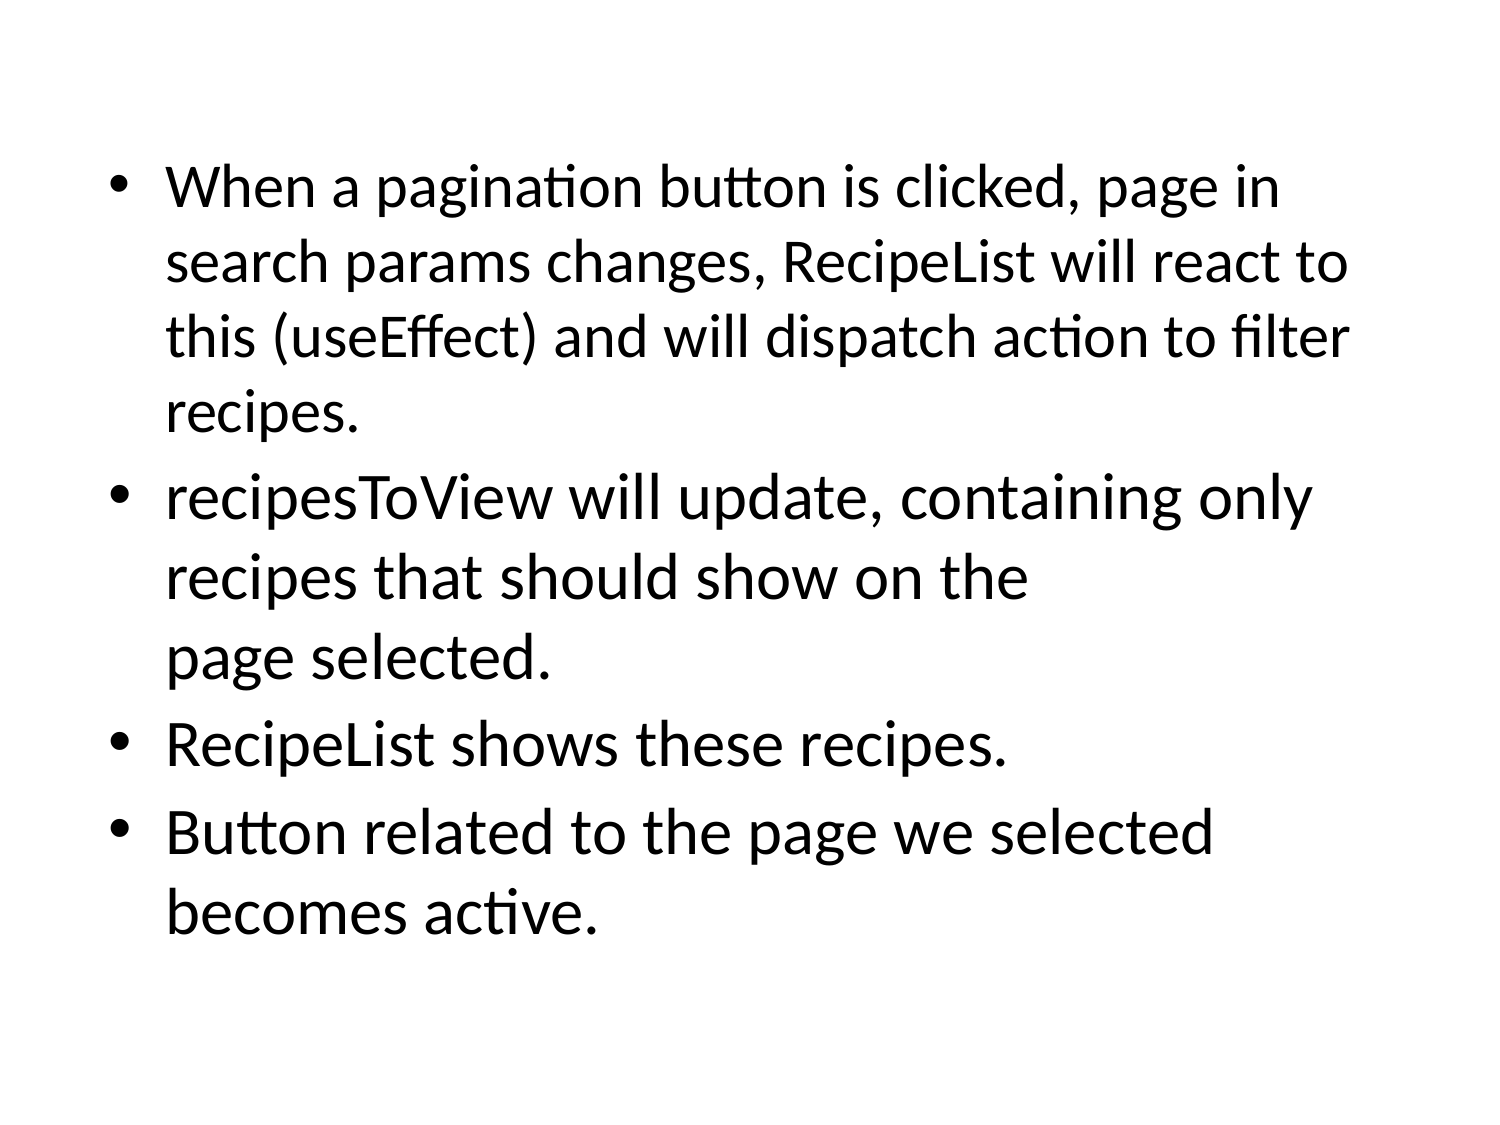

When a pagination button is clicked, page in search params changes, RecipeList will react to this (useEffect) and will dispatch action to filter recipes.
recipesToView will update, containing only recipes that should show on the page selected.
RecipeList shows these recipes.
Button related to the page we selected becomes active.